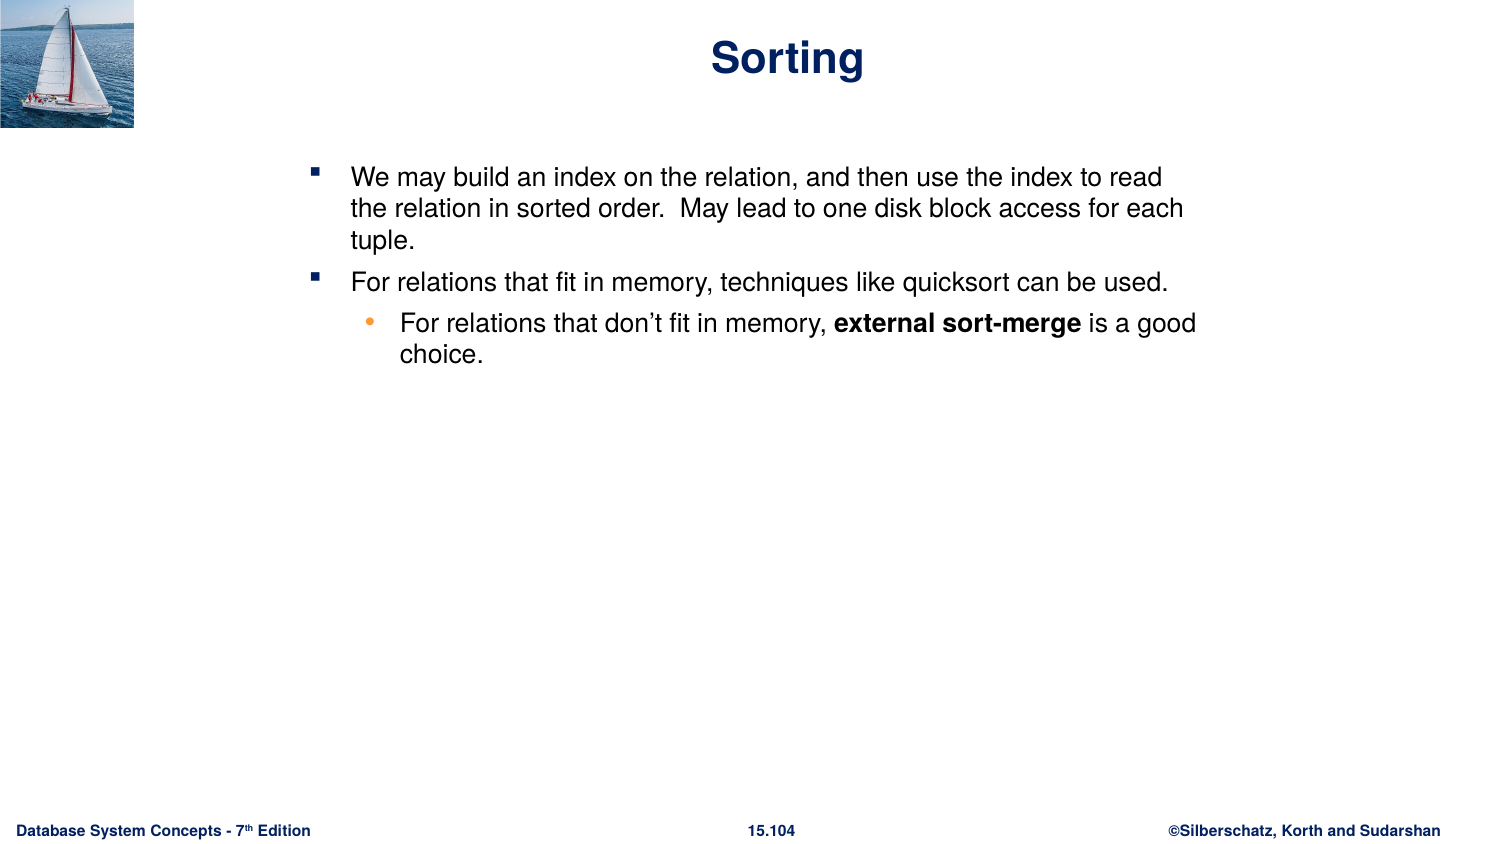

# Sorting
We may build an index on the relation, and then use the index to read the relation in sorted order.  May lead to one disk block access for each tuple.
For relations that fit in memory, techniques like quicksort can be used.
For relations that don’t fit in memory, external sort-merge is a good choice.